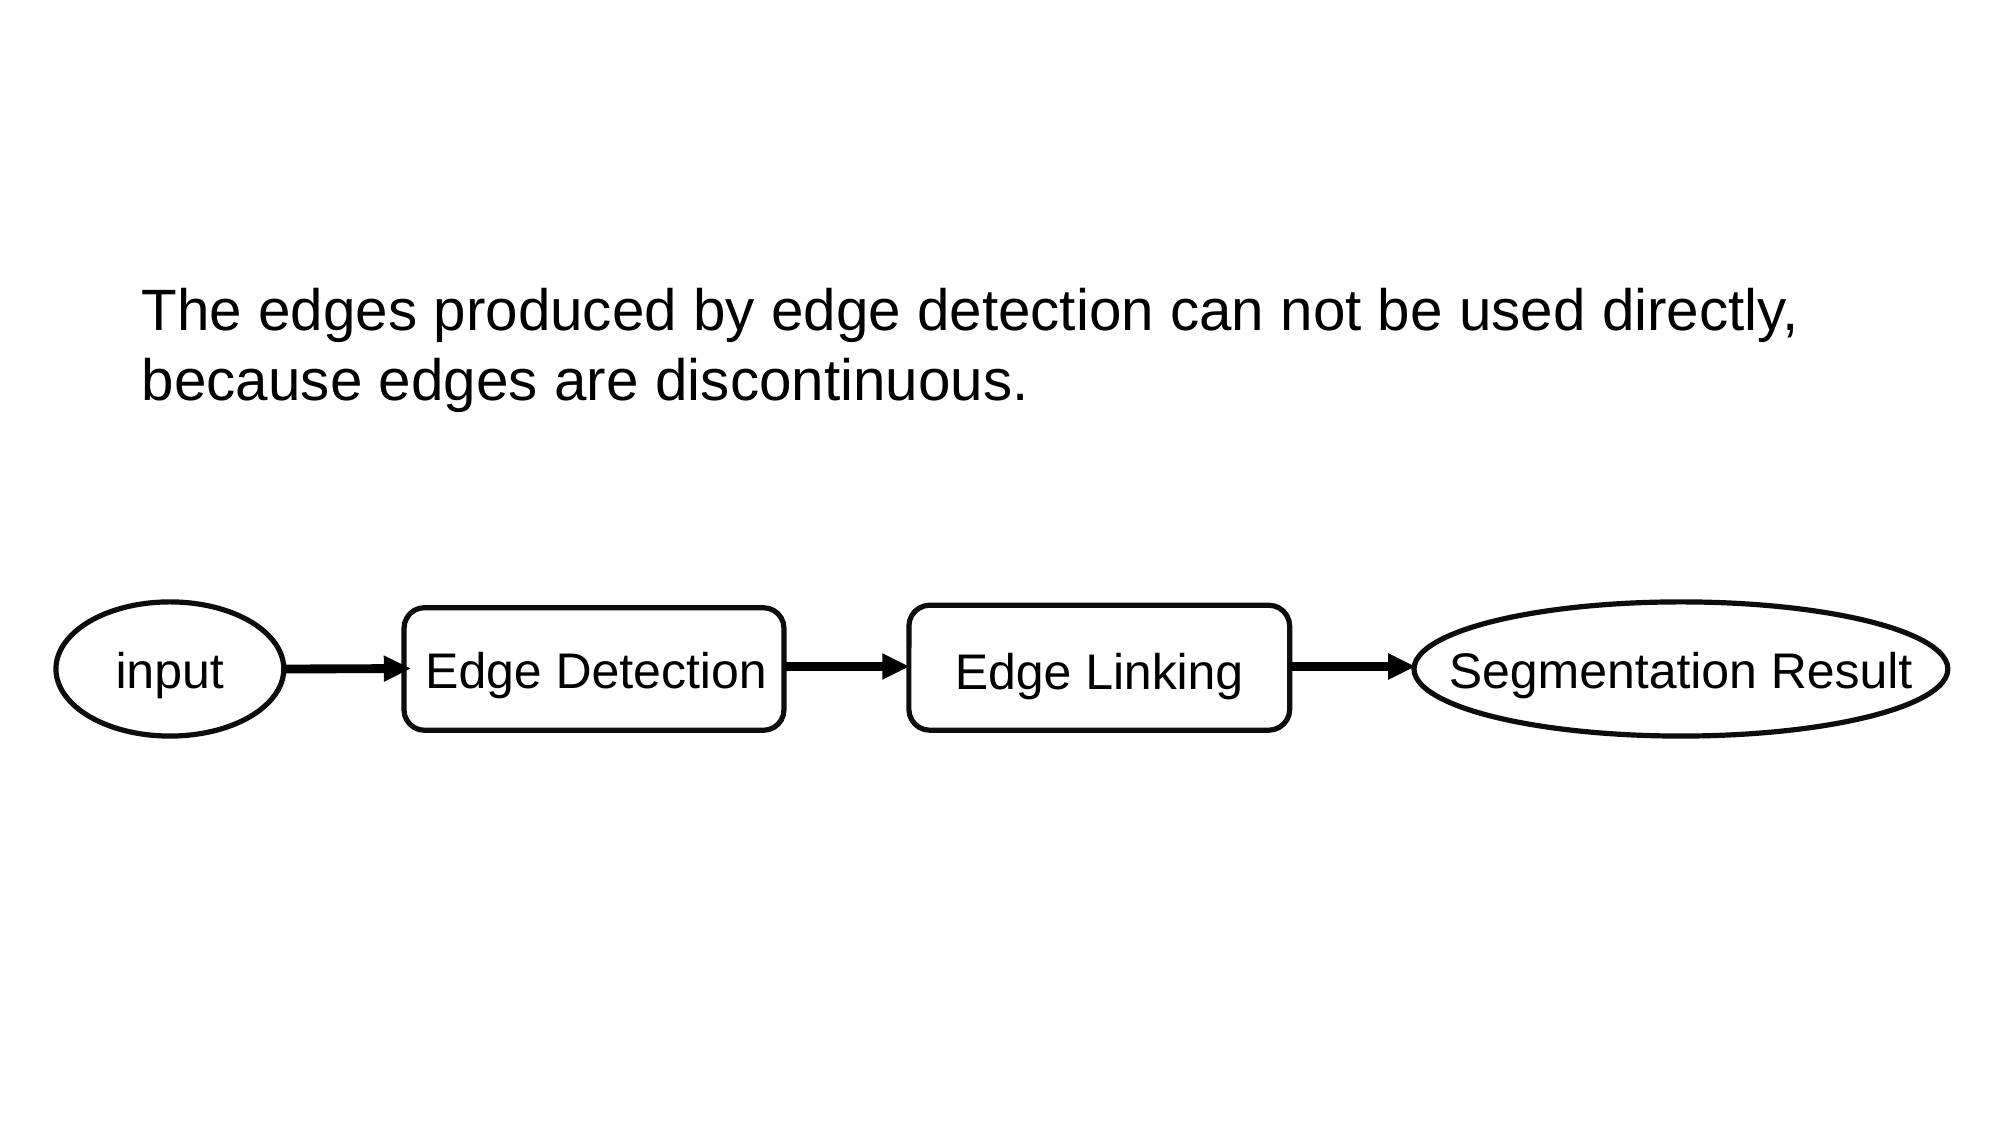

The edges produced by edge detection can not be used directly,
because edges are discontinuous.

Edge Detection
Segmentation Result
input
Edge Linking